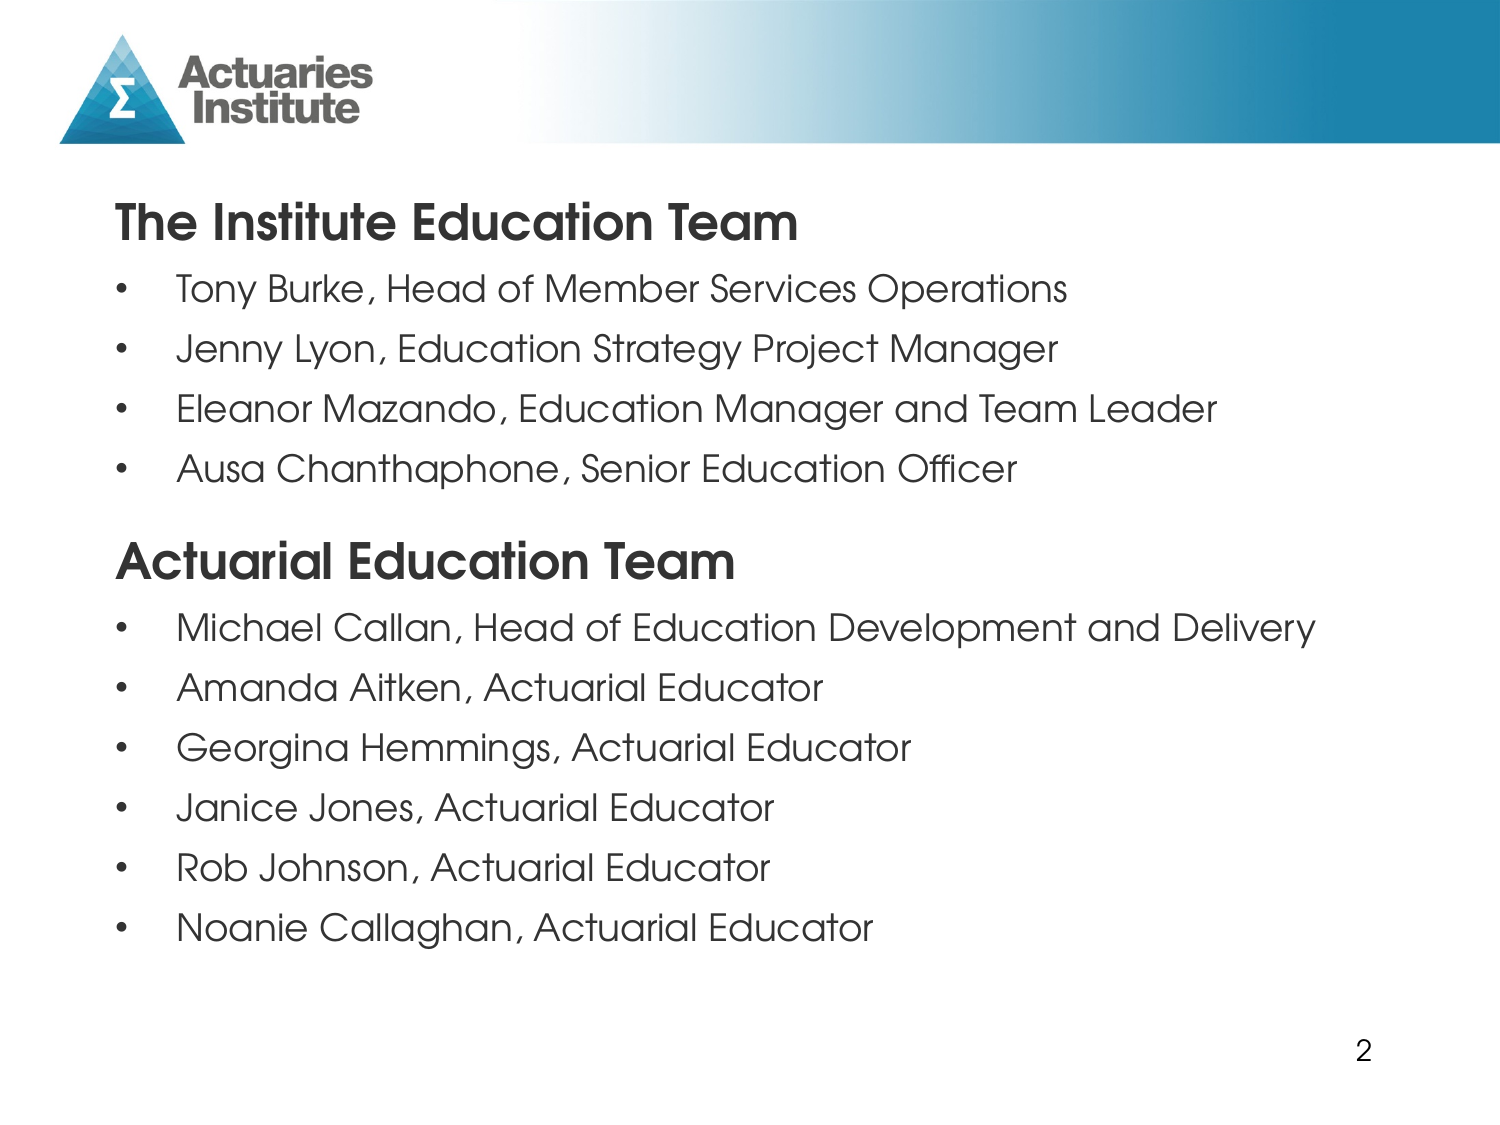

The Institute Education Team
Tony Burke, Head of Member Services Operations
Jenny Lyon, Education Strategy Project Manager
Eleanor Mazando, Education Manager and Team Leader
Ausa Chanthaphone, Senior Education Officer

Actuarial Education Team
Michael Callan, Head of Education Development and Delivery
Amanda Aitken, Actuarial Educator
Georgina Hemmings, Actuarial Educator
Janice Jones, Actuarial Educator
Rob Johnson, Actuarial Educator
Noanie Callaghan, Actuarial Educator

2